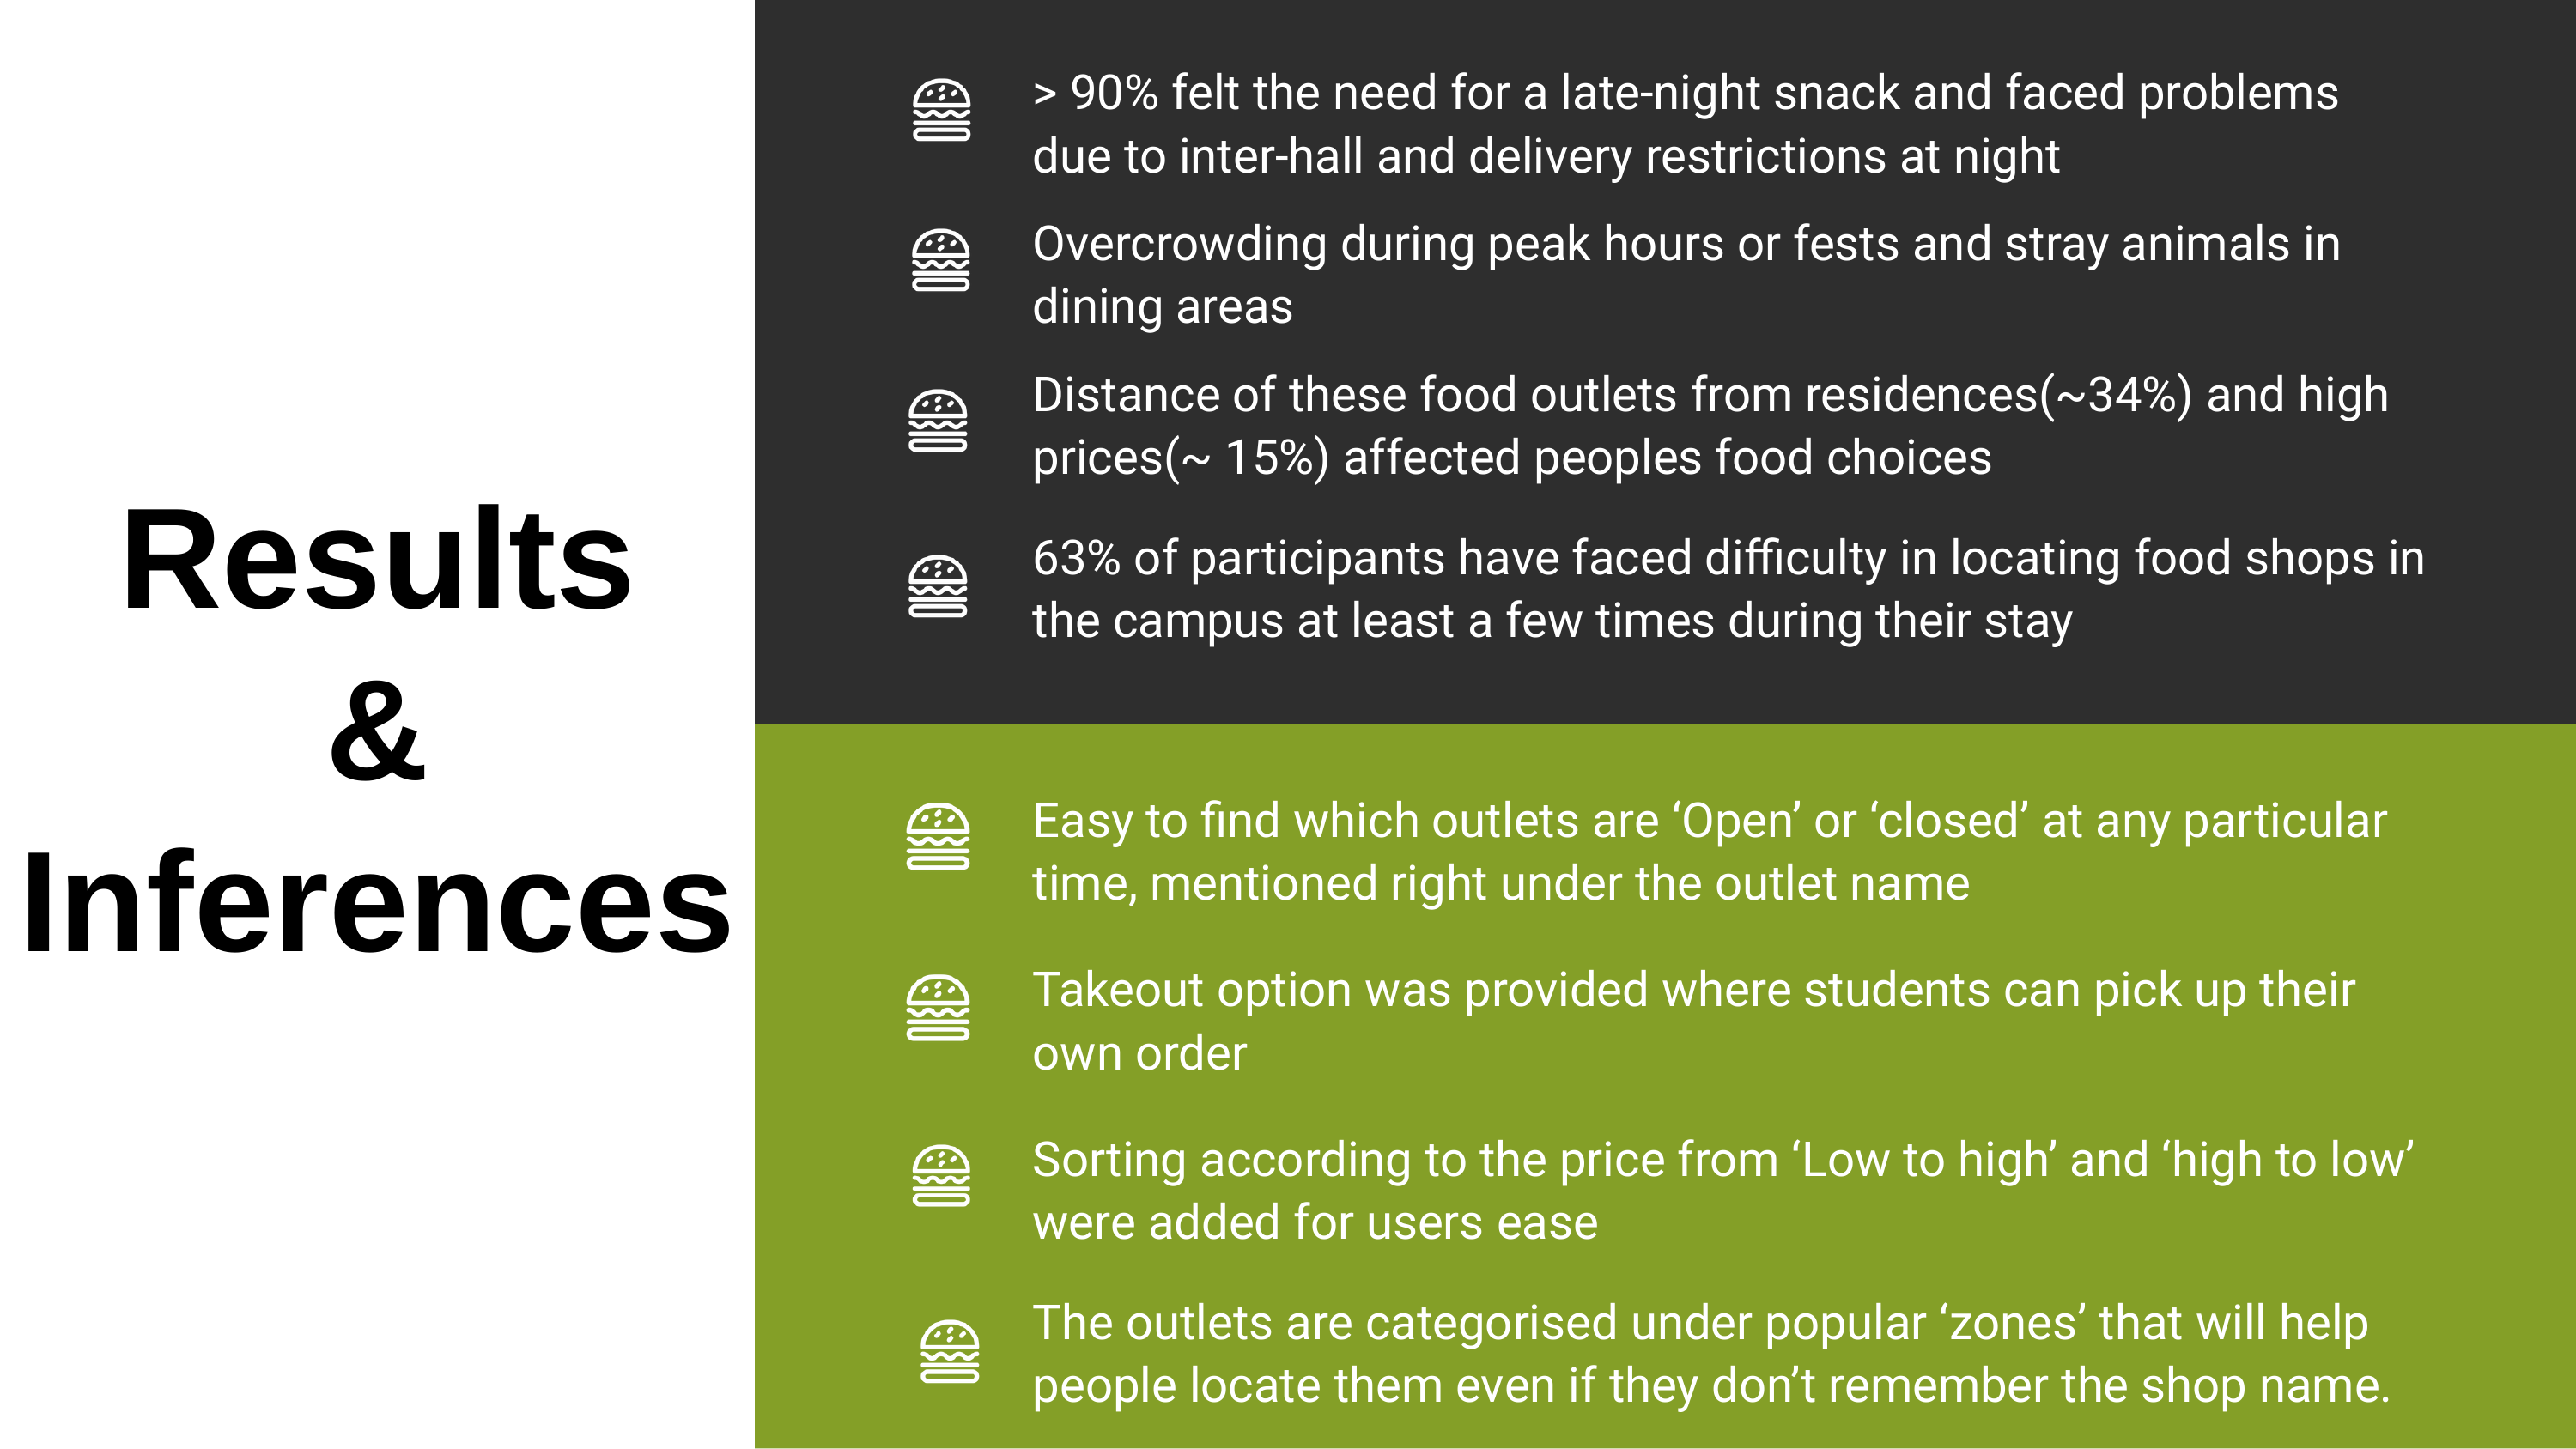

> 90% felt the need for a late-night snack and faced problems due to inter-hall and delivery restrictions at night

Overcrowding during peak hours or fests and stray animals in dining areas

Distance of these food outlets from residences(~34%) and high prices(~ 15%) affected peoples food choices

Results
&
Inferences
63% of participants have faced difficulty in locating food shops in the campus at least a few times during their stay

Easy to find which outlets are ‘Open’ or ‘closed’ at any particular time, mentioned right under the outlet name

Takeout option was provided where students can pick up their  own order

Sorting according to the price from ‘Low to high’ and ‘high to low’ were added for users ease

The outlets are categorised under popular ‘zones’ that will help people locate them even if they don’t remember the shop name.